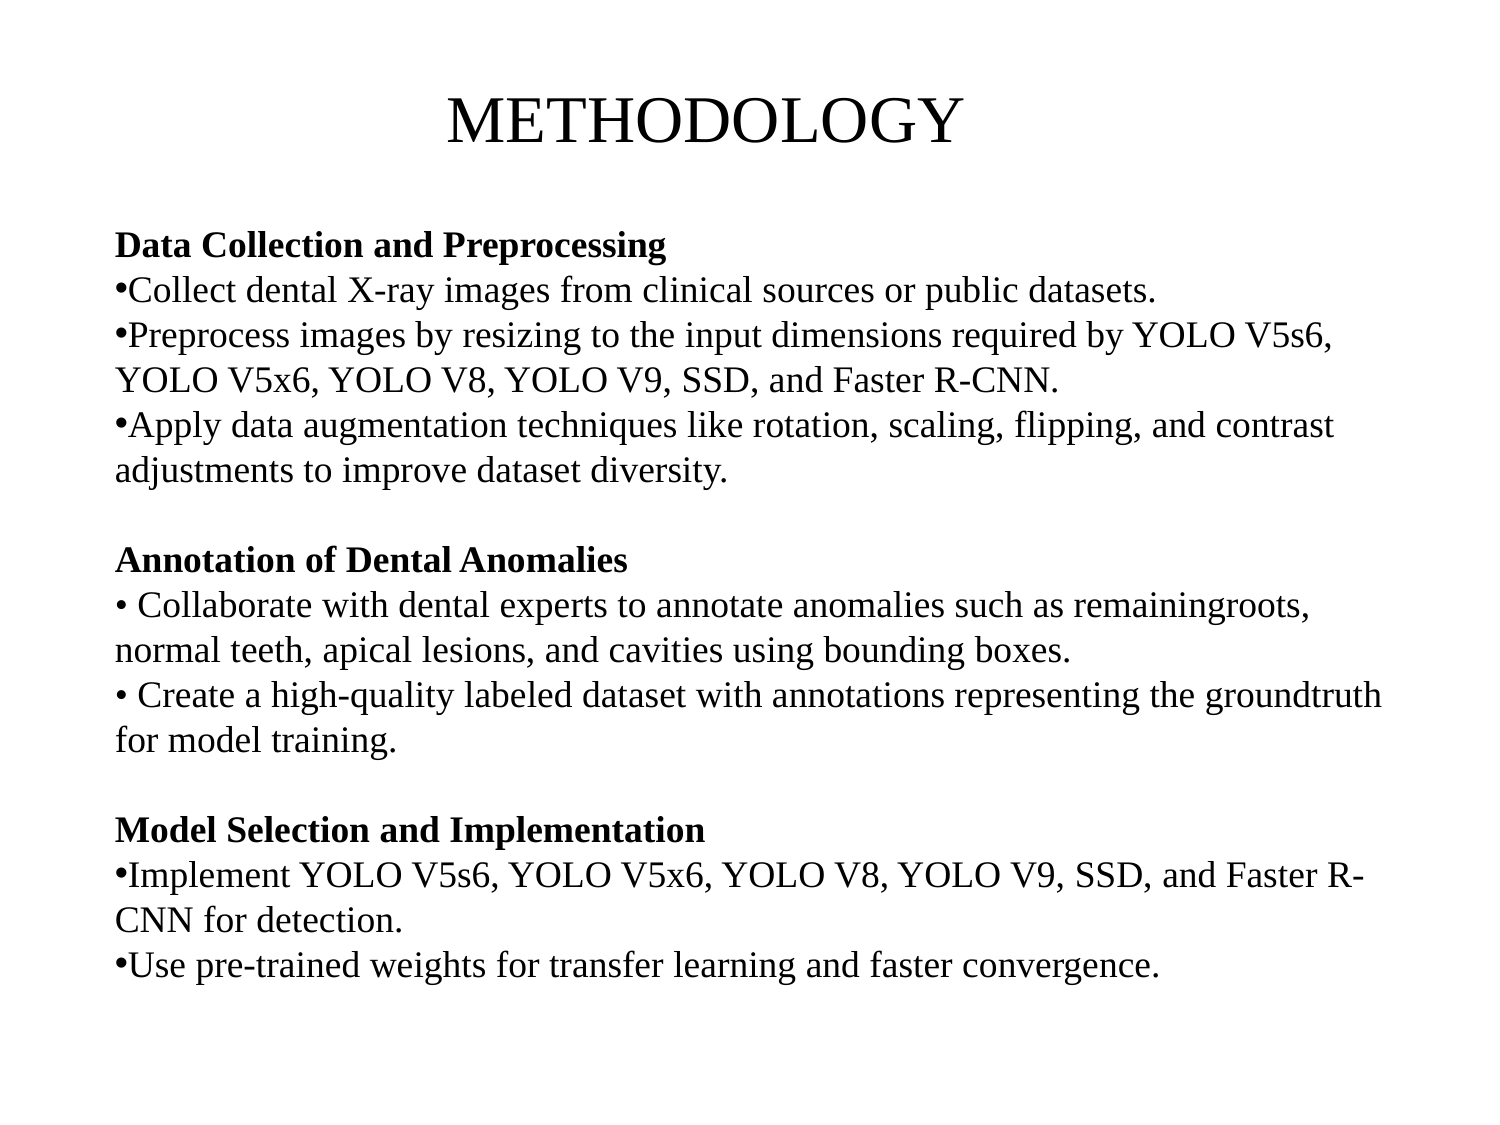

METHODOLOGY
Data Collection and Preprocessing
Collect dental X-ray images from clinical sources or public datasets.
Preprocess images by resizing to the input dimensions required by YOLO V5s6, YOLO V5x6, YOLO V8, YOLO V9, SSD, and Faster R-CNN.
Apply data augmentation techniques like rotation, scaling, flipping, and contrast adjustments to improve dataset diversity.

Annotation of Dental Anomalies
• Collaborate with dental experts to annotate anomalies such as remainingroots, normal teeth, apical lesions, and cavities using bounding boxes.
• Create a high-quality labeled dataset with annotations representing the groundtruth for model training.

Model Selection and Implementation
Implement YOLO V5s6, YOLO V5x6, YOLO V8, YOLO V9, SSD, and Faster R-CNN for detection.
Use pre-trained weights for transfer learning and faster convergence.